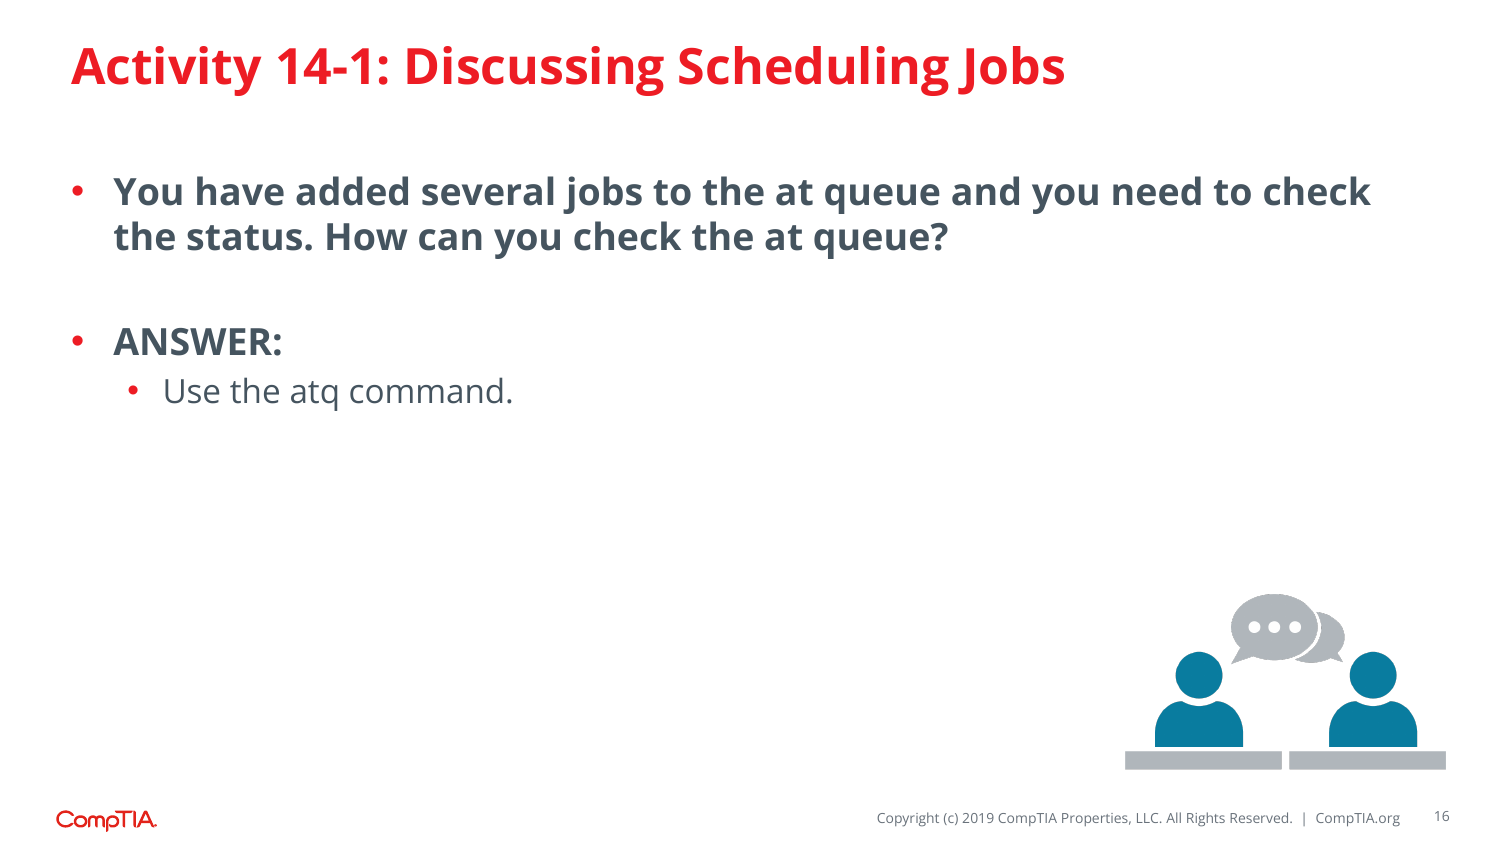

# Activity 14-1: Discussing Scheduling Jobs
You have added several jobs to the at queue and you need to check the status. How can you check the at queue?

ANSWER:
Use the atq command.
16